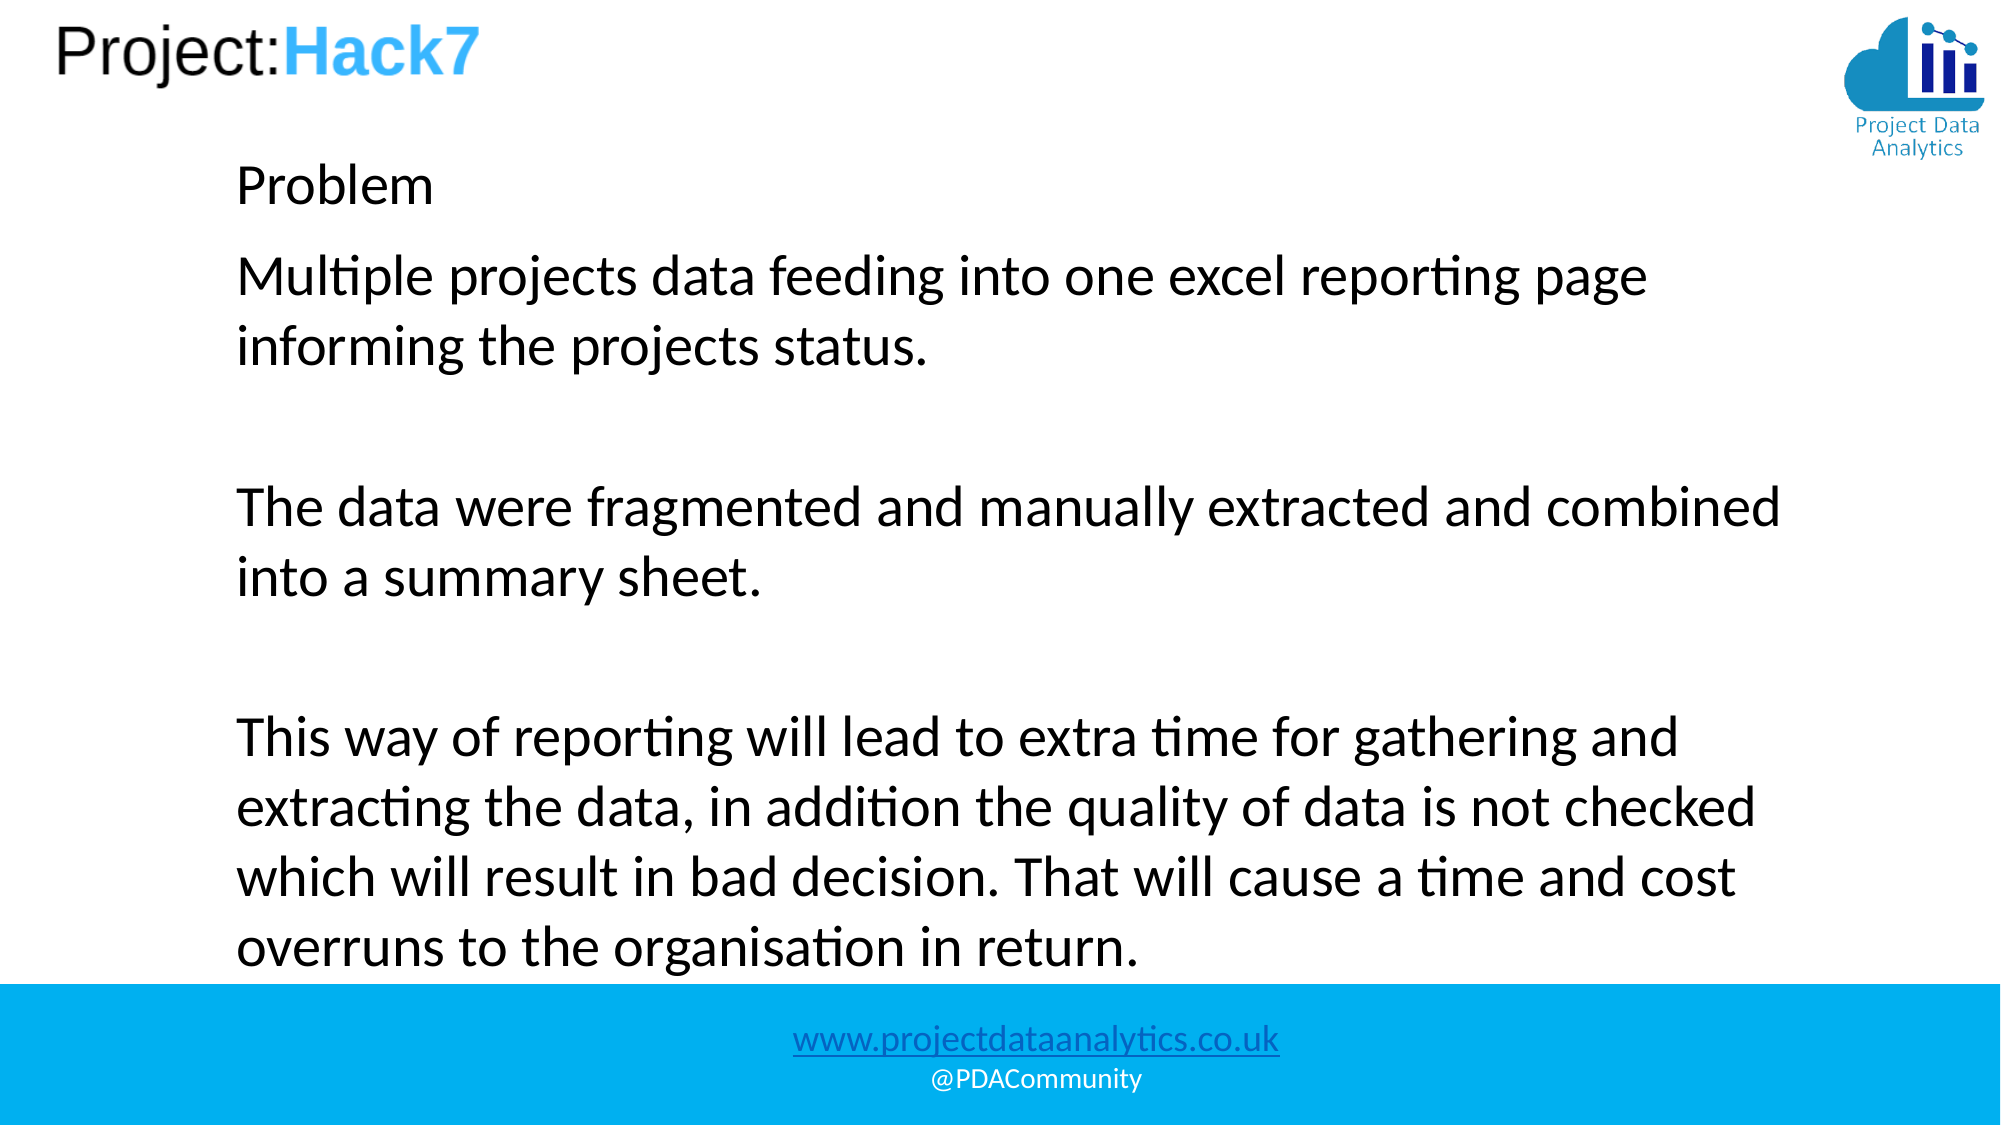

Problem
Multiple projects data feeding into one excel reporting page informing the projects status.
The data were fragmented and manually extracted and combined into a summary sheet.
This way of reporting will lead to extra time for gathering and extracting the data, in addition the quality of data is not checked which will result in bad decision. That will cause a time and cost overruns to the organisation in return.